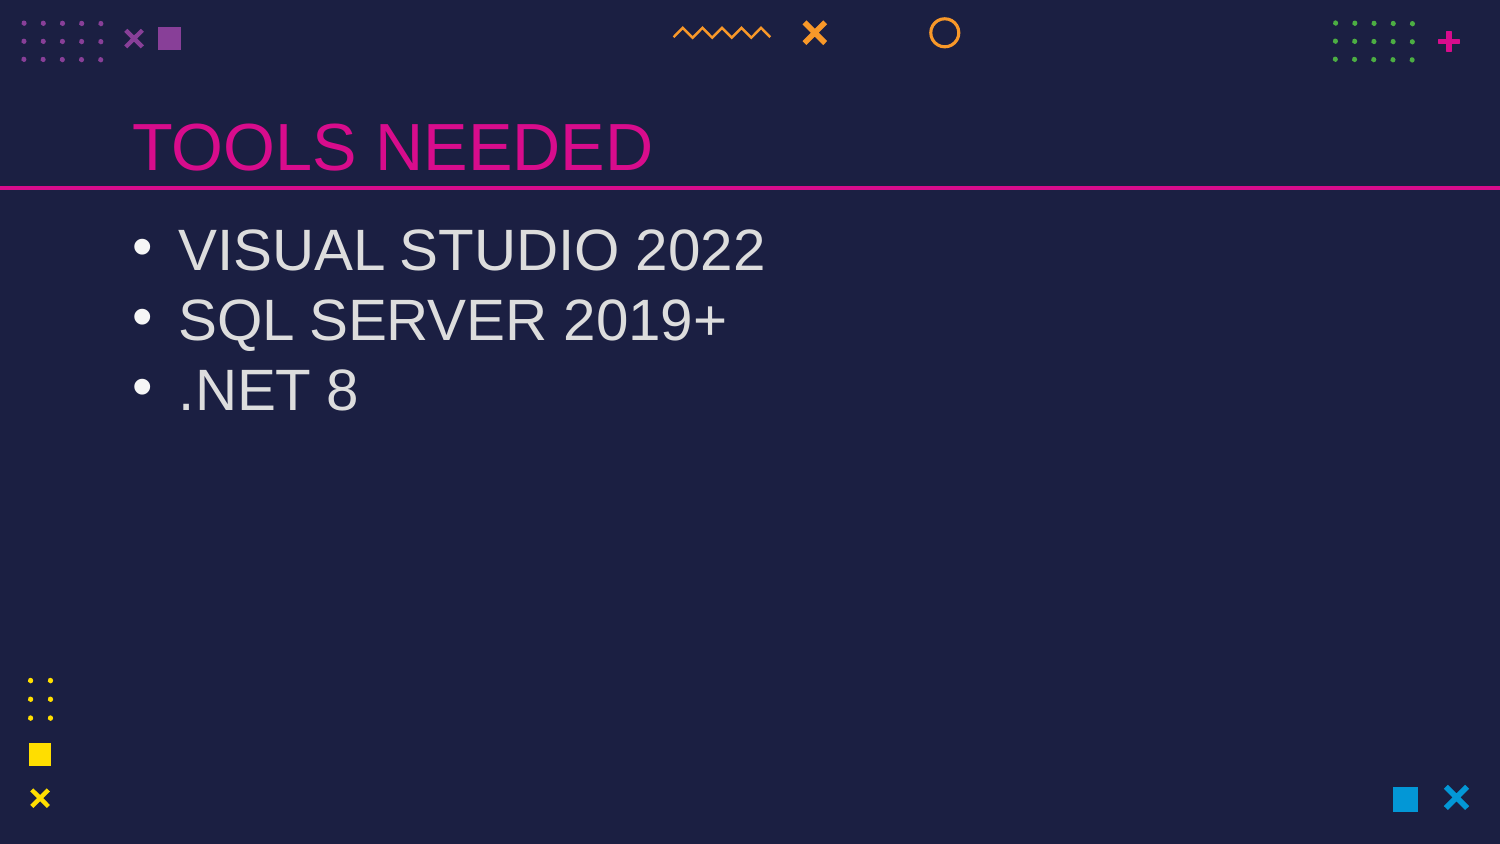

# TOOLS NEEDED
VISUAL STUDIO 2022
SQL SERVER 2019+
.NET 8